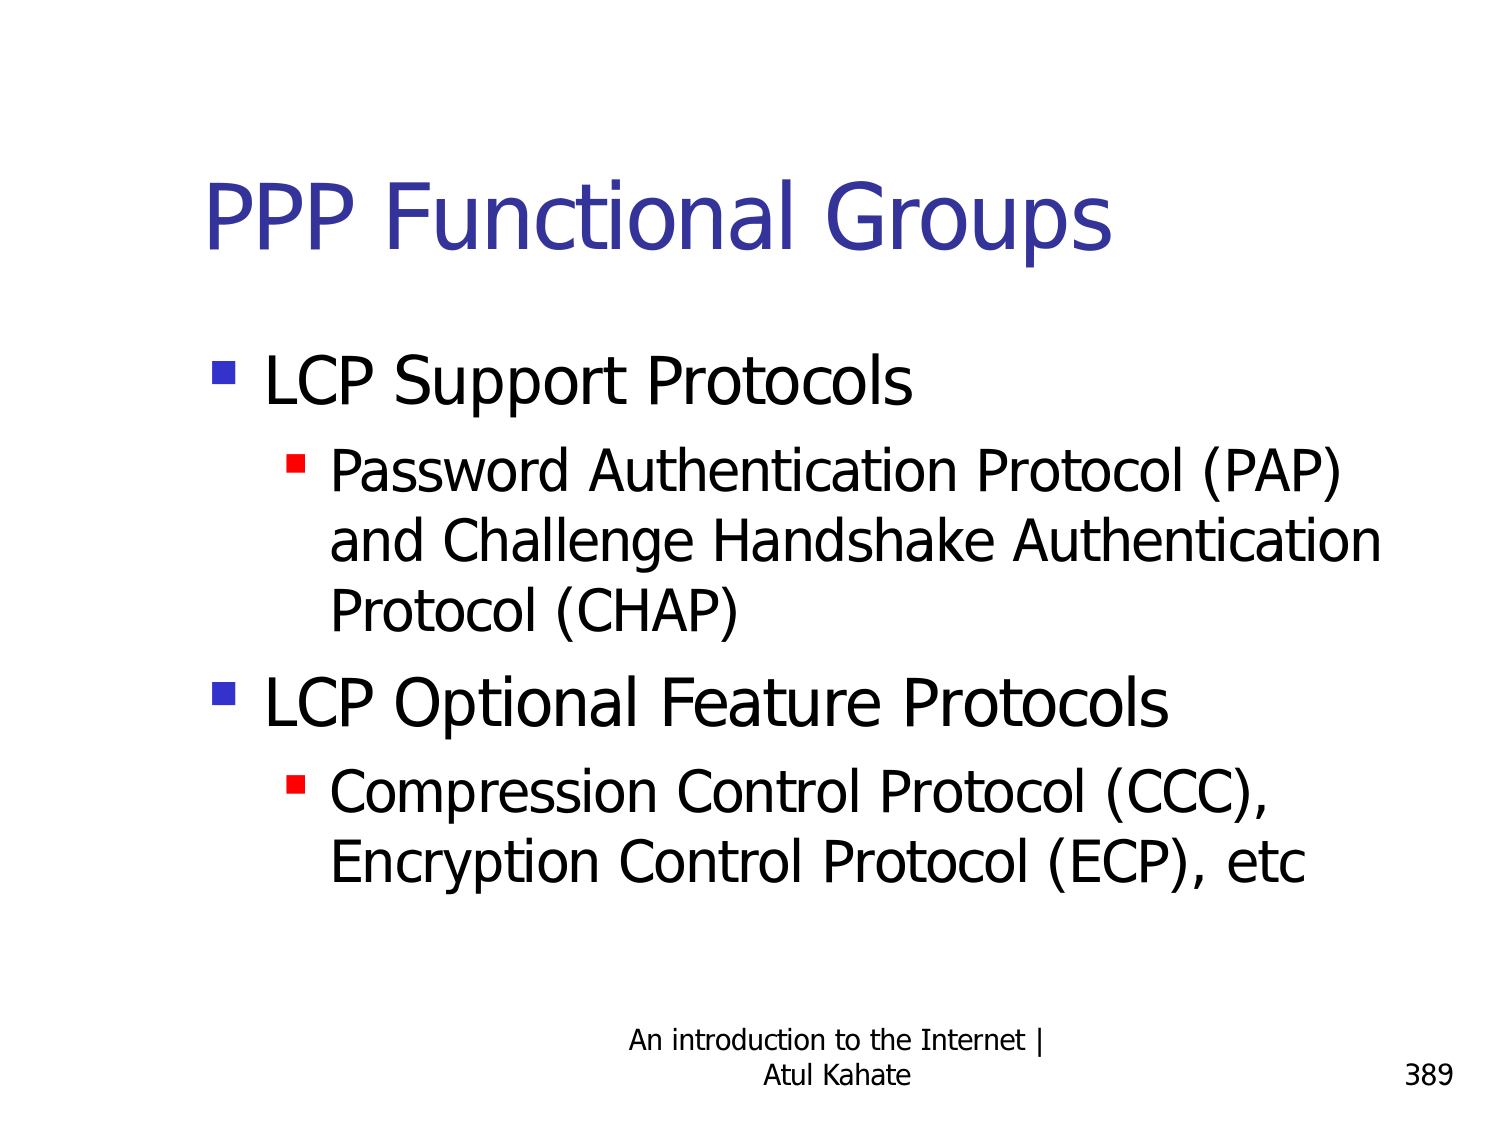

PPP Functional Groups
LCP Support Protocols
Password Authentication Protocol (PAP) and Challenge Handshake Authentication Protocol (CHAP)
LCP Optional Feature Protocols
Compression Control Protocol (CCC), Encryption Control Protocol (ECP), etc
An introduction to the Internet | Atul Kahate
389